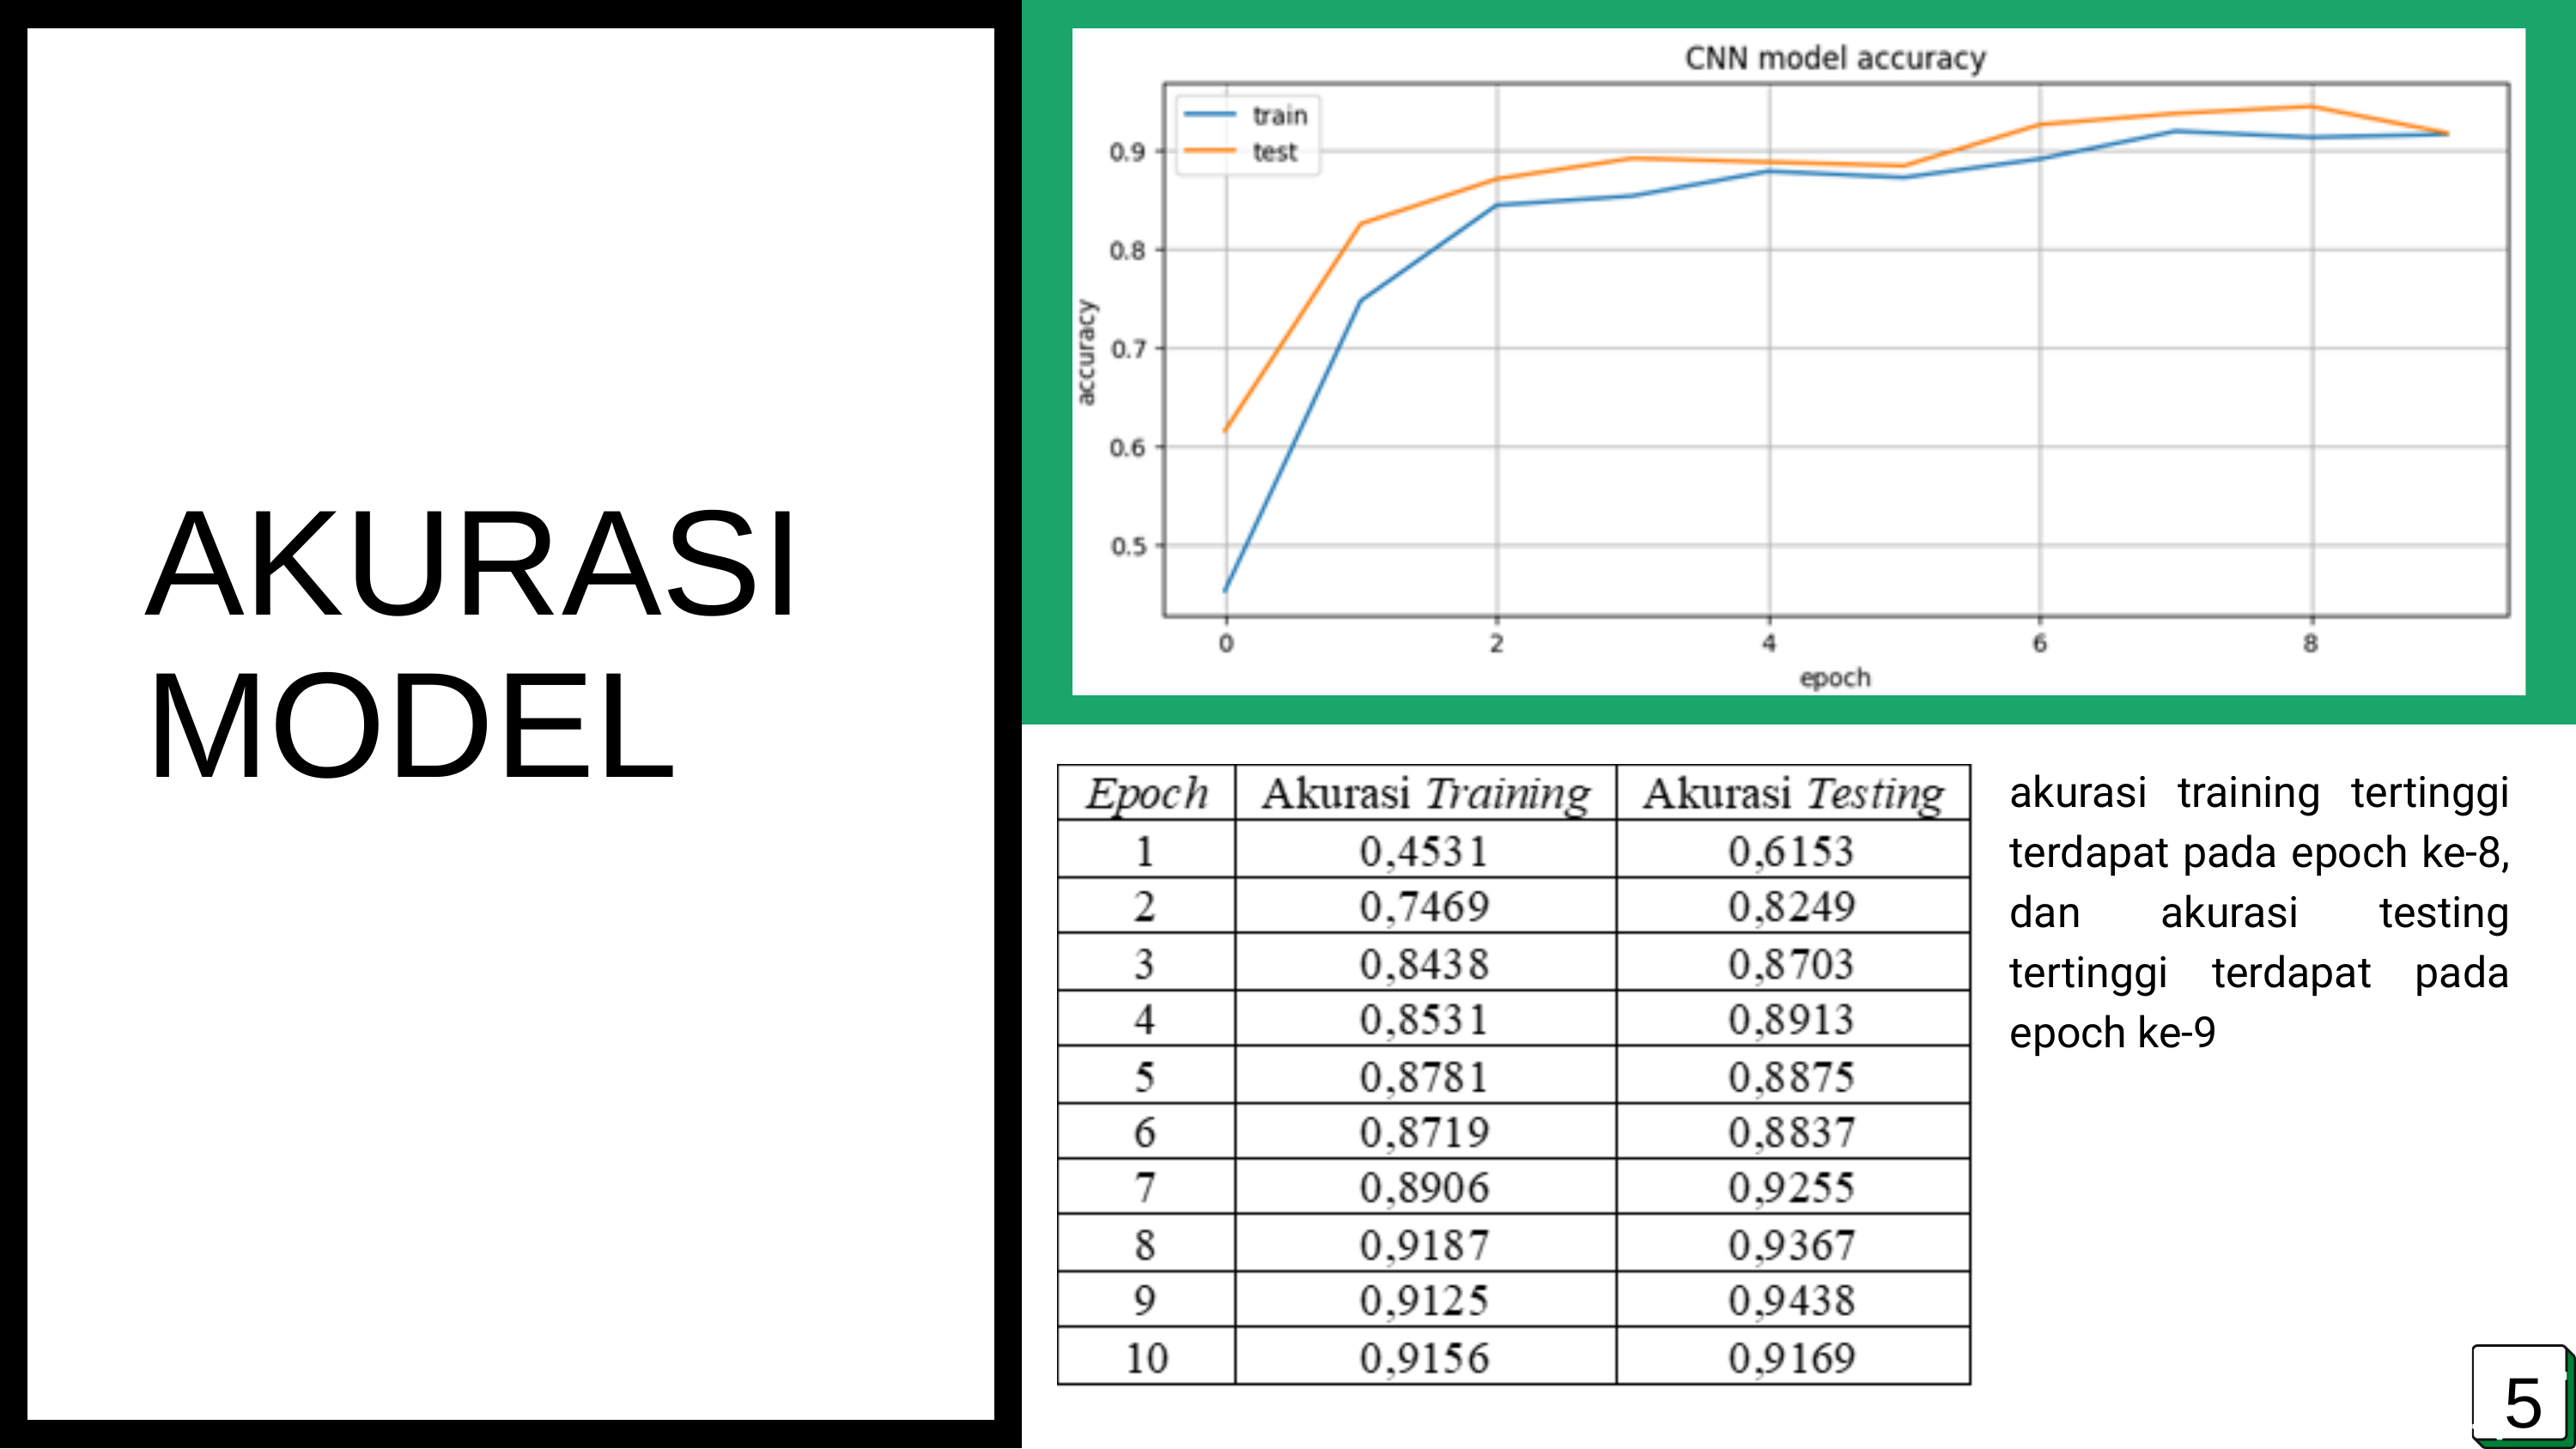

AKURASI MODEL
akurasi training tertinggi terdapat pada epoch ke-8, dan akurasi testing tertinggi terdapat pada epoch ke-9

5